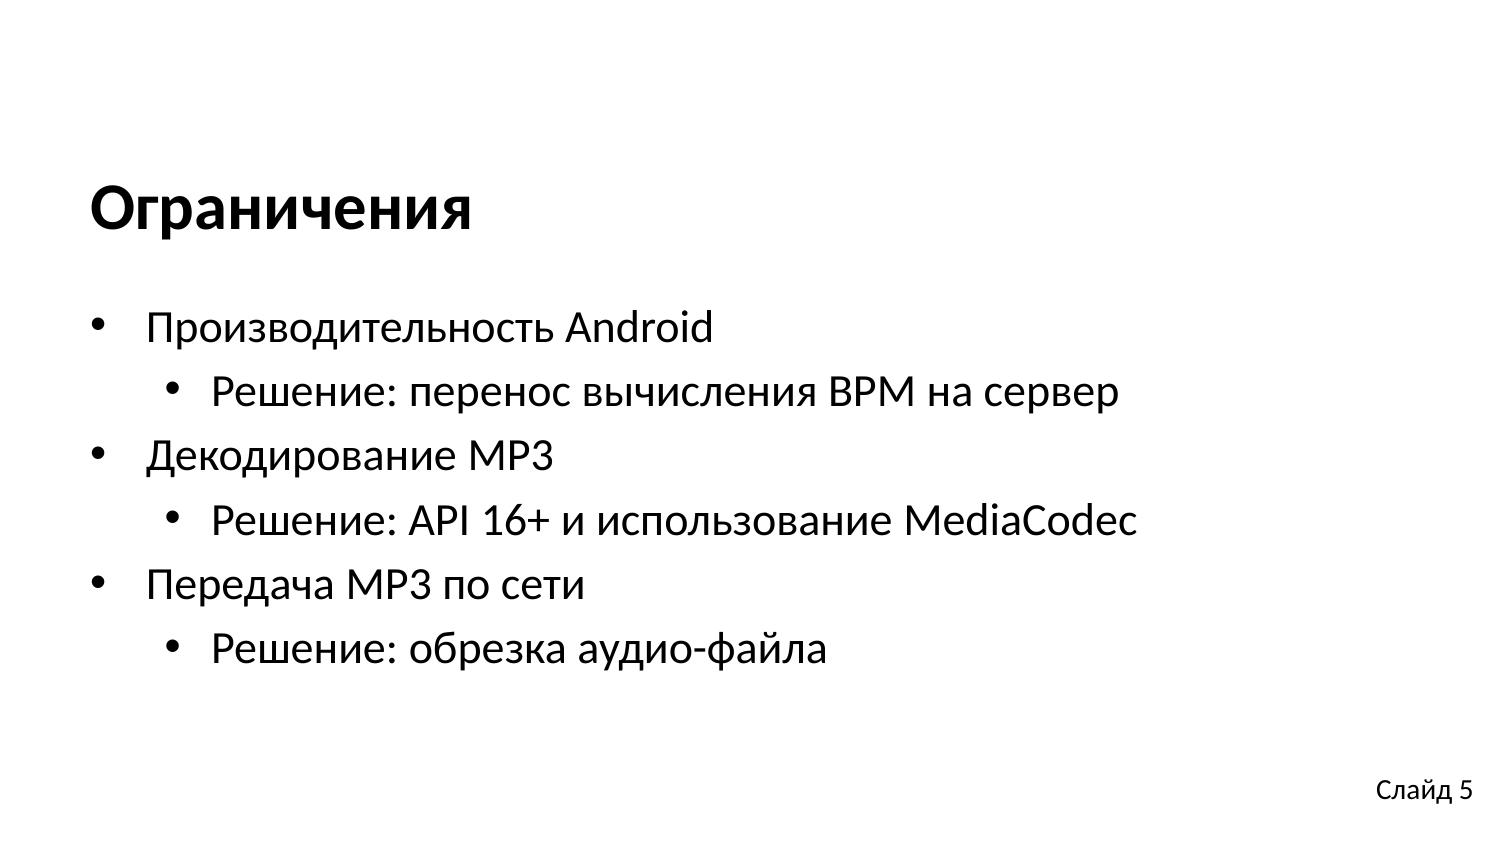

International Students and Scholars Rock
# Ограничения
Производительность Android
Решение: перенос вычисления BPM на сервер
Декодирование MP3
Решение: API 16+ и использование MediaCodec
Передача MP3 по сети
Решение: обрезка аудио-файла
Слайд 5